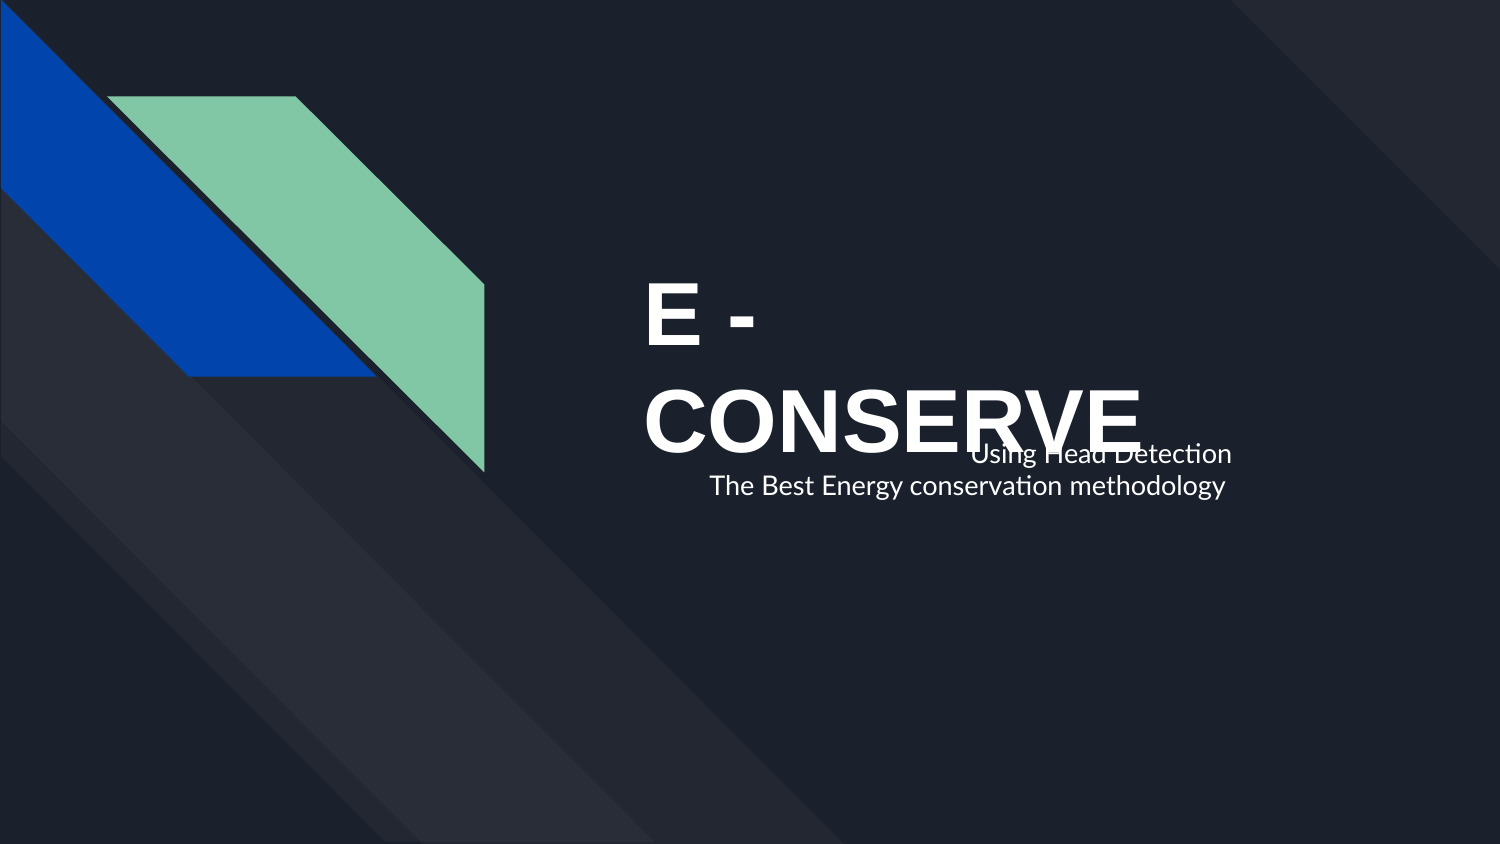

# E - CONSERVE
Using Head Detection
The Best Energy conservation methodology